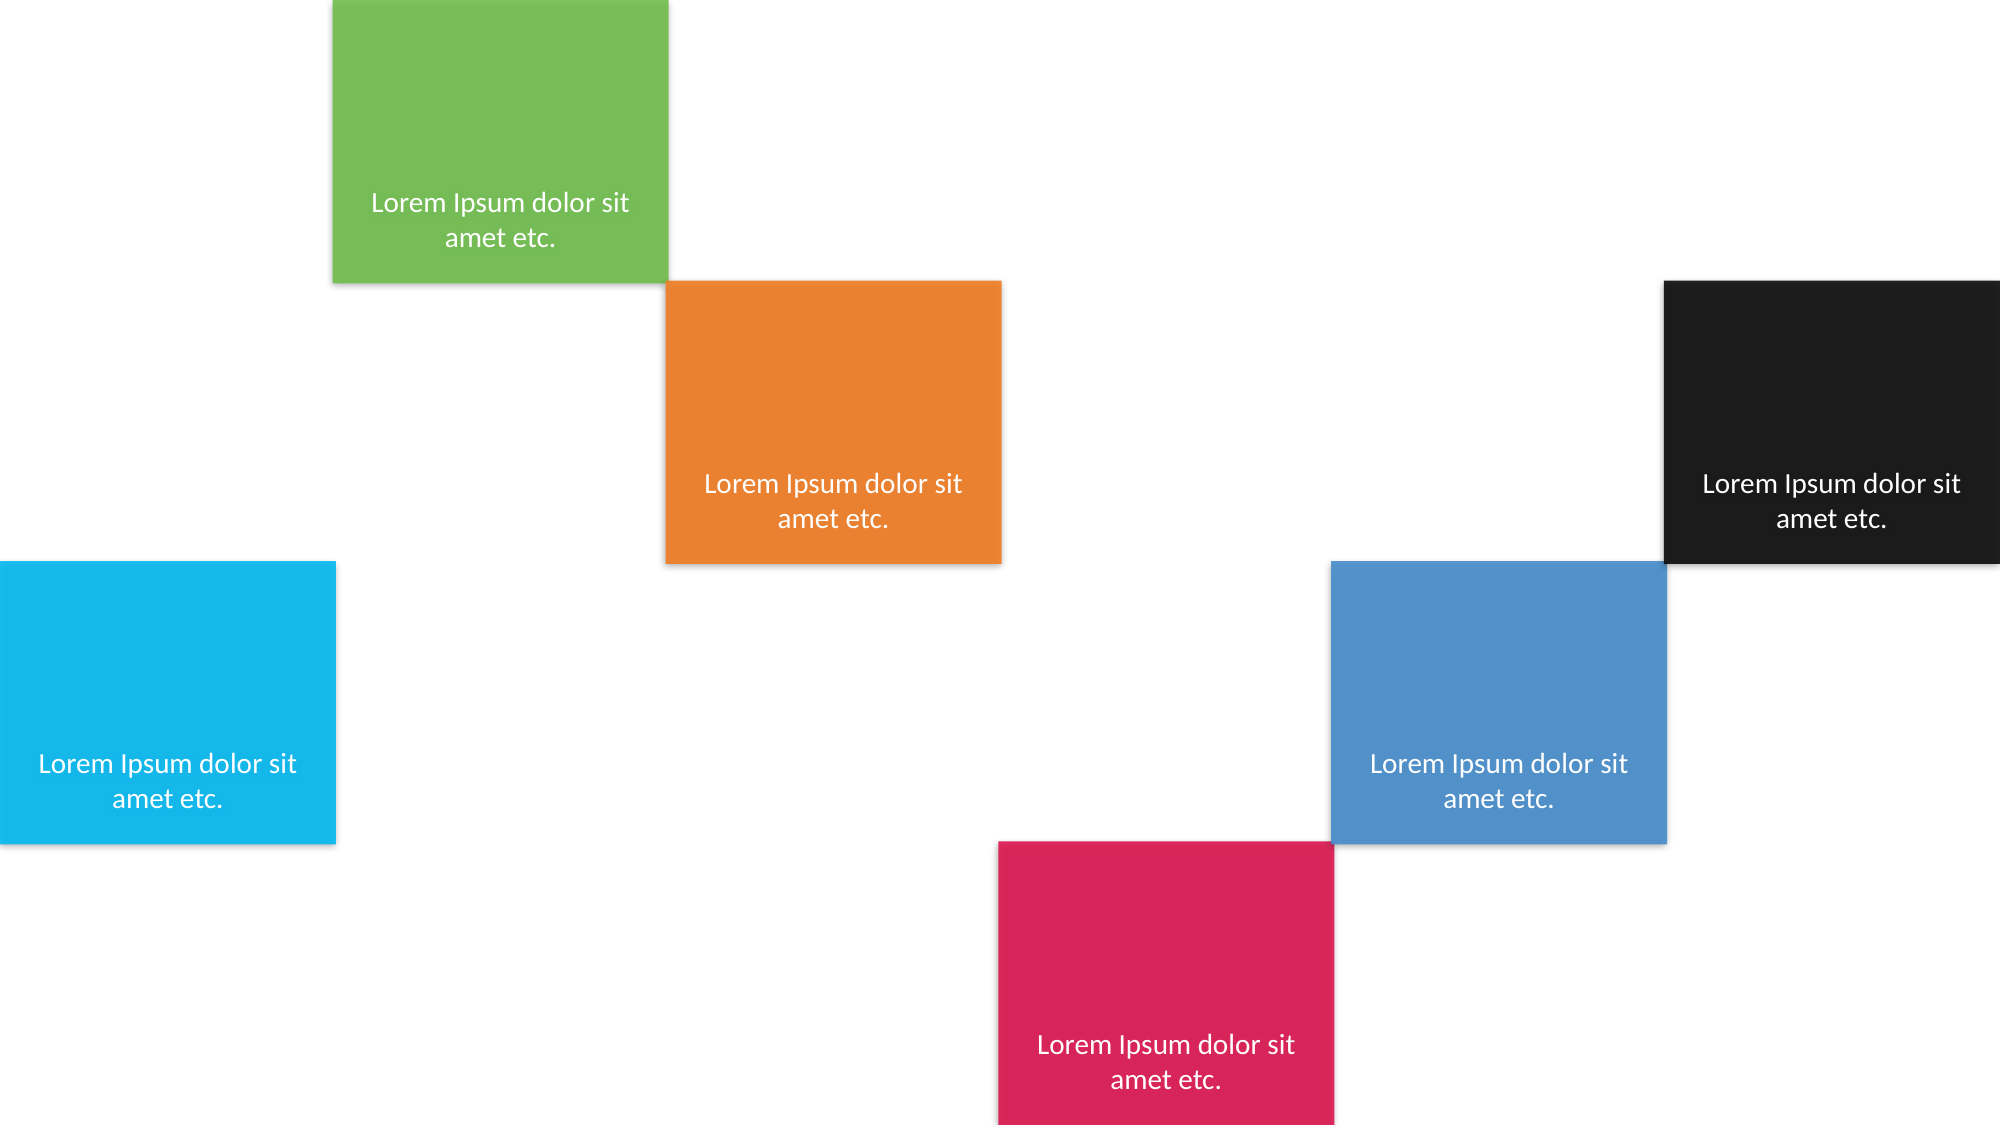

Lorem Ipsum dolor sit amet etc.

Lorem Ipsum dolor sit amet etc.

Lorem Ipsum dolor sit amet etc.

Lorem Ipsum dolor sit amet etc.

Lorem Ipsum dolor sit amet etc.

Lorem Ipsum dolor sit amet etc.